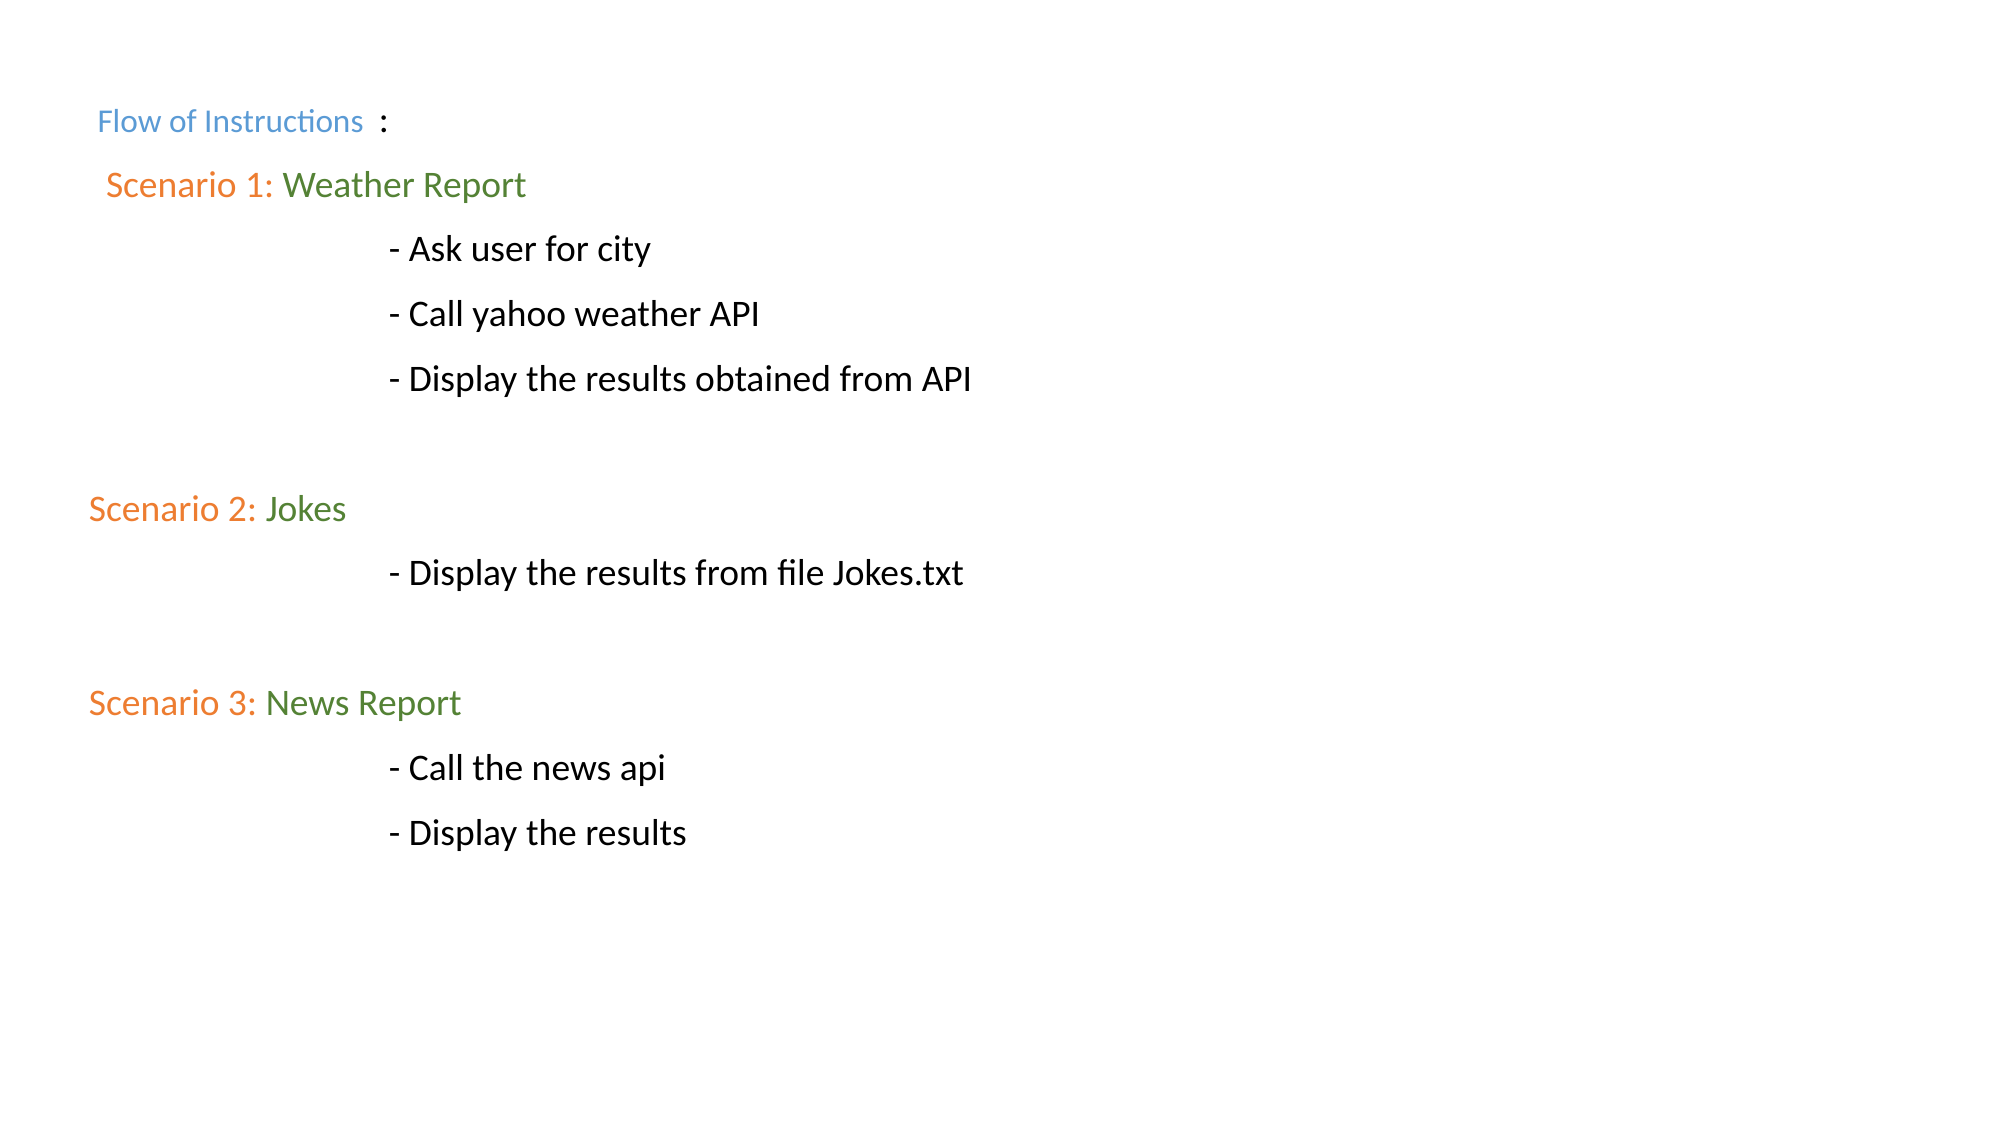

Flow of Instructions  :
  Scenario 1: Weather Report
- Ask user for city
- Call yahoo weather API
- Display the results obtained from API

Scenario 2: Jokes
		- Display the results from file Jokes.txt

Scenario 3: News Report
		- Call the news api
		- Display the results